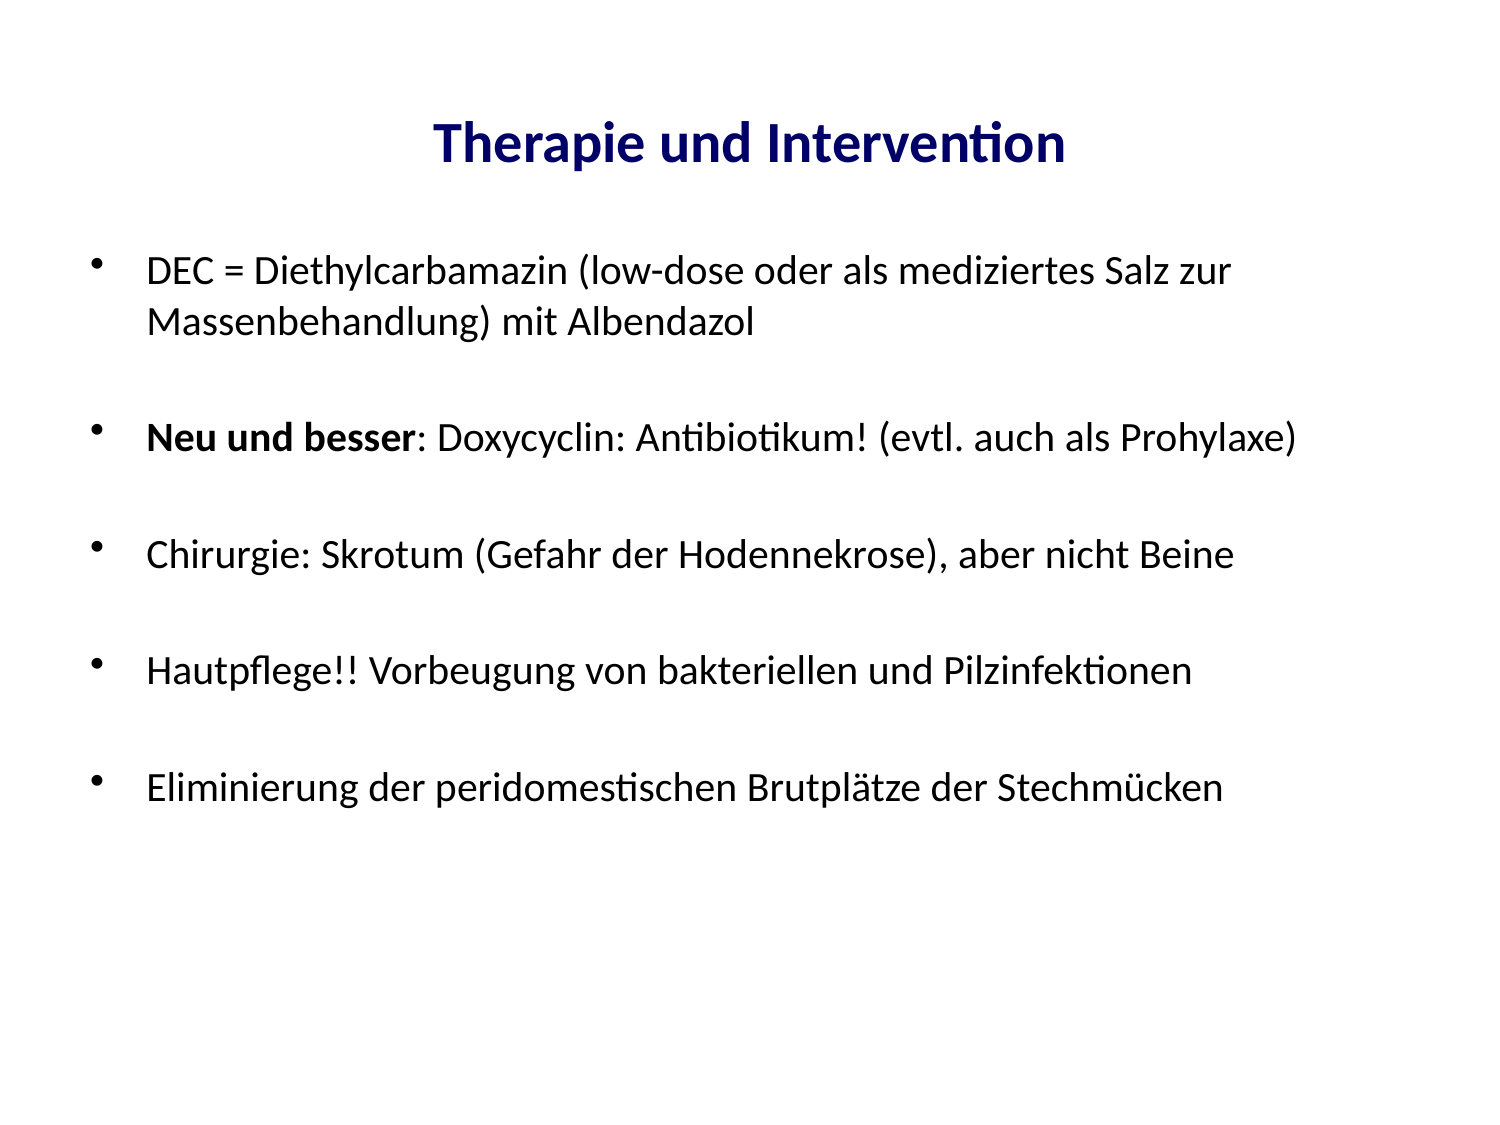

# Therapie und Intervention
DEC = Diethylcarbamazin (low-dose oder als mediziertes Salz zur Massenbehandlung) mit Albendazol

Neu und besser: Doxycyclin: Antibiotikum! (evtl. auch als Prohylaxe)

Chirurgie: Skrotum (Gefahr der Hodennekrose), aber nicht Beine

Hautpflege!! Vorbeugung von bakteriellen und Pilzinfektionen

Eliminierung der peridomestischen Brutplätze der Stechmücken